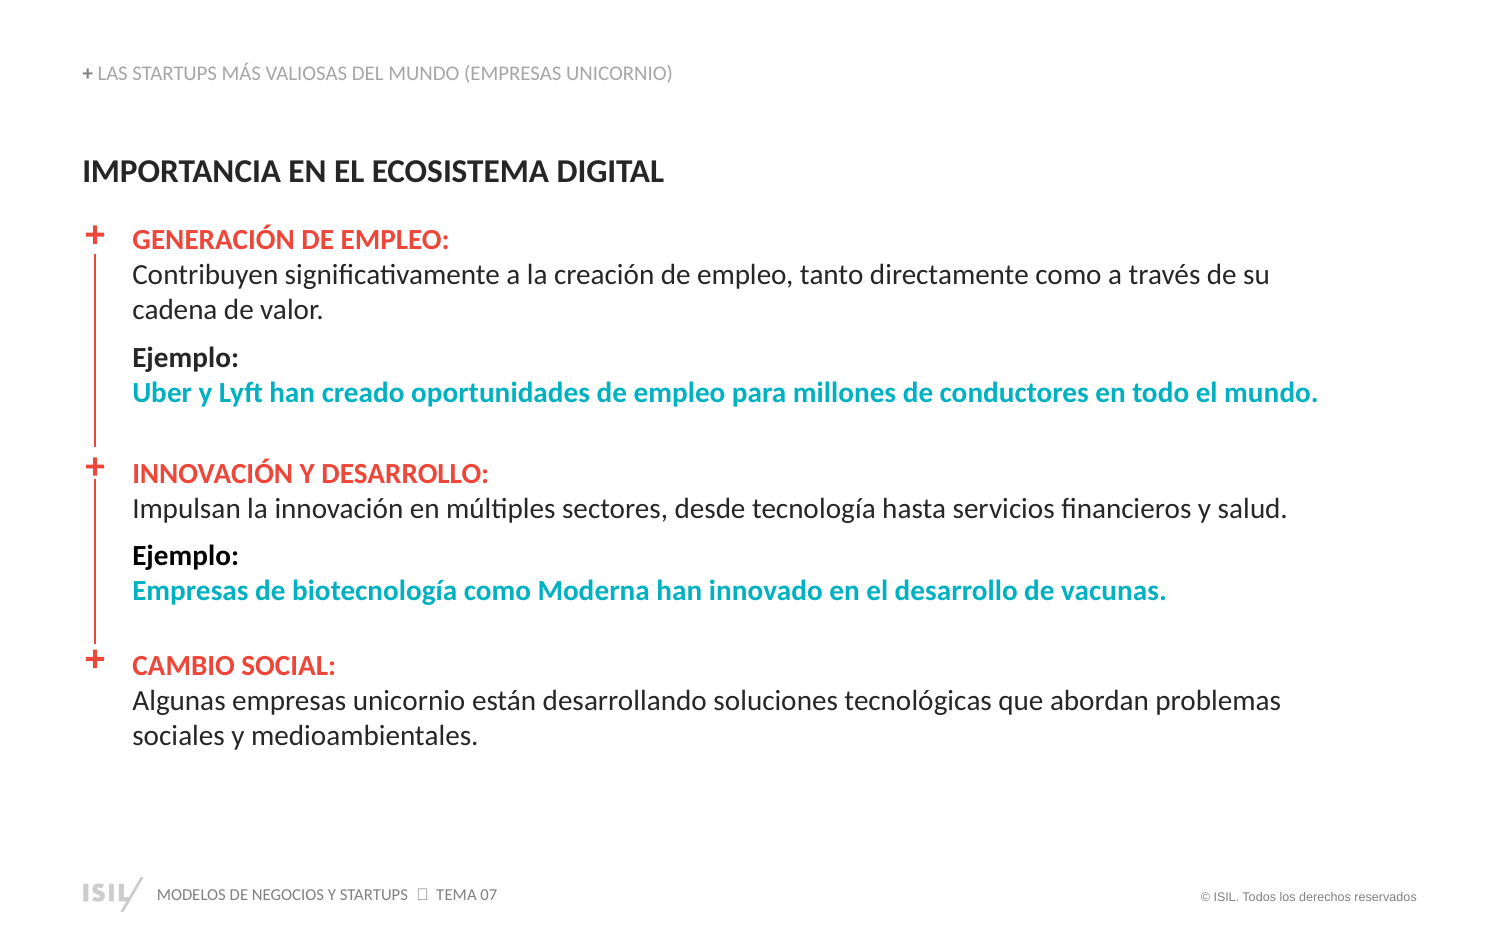

+ LAS STARTUPS MÁS VALIOSAS DEL MUNDO (EMPRESAS UNICORNIO)
IMPORTANCIA EN EL ECOSISTEMA DIGITAL
GENERACIÓN DE EMPLEO:
Contribuyen significativamente a la creación de empleo, tanto directamente como a través de su cadena de valor.
Ejemplo:
Uber y Lyft han creado oportunidades de empleo para millones de conductores en todo el mundo.

INNOVACIÓN Y DESARROLLO:
Impulsan la innovación en múltiples sectores, desde tecnología hasta servicios financieros y salud.
Ejemplo:
Empresas de biotecnología como Moderna han innovado en el desarrollo de vacunas.

CAMBIO SOCIAL:
Algunas empresas unicornio están desarrollando soluciones tecnológicas que abordan problemas sociales y medioambientales.